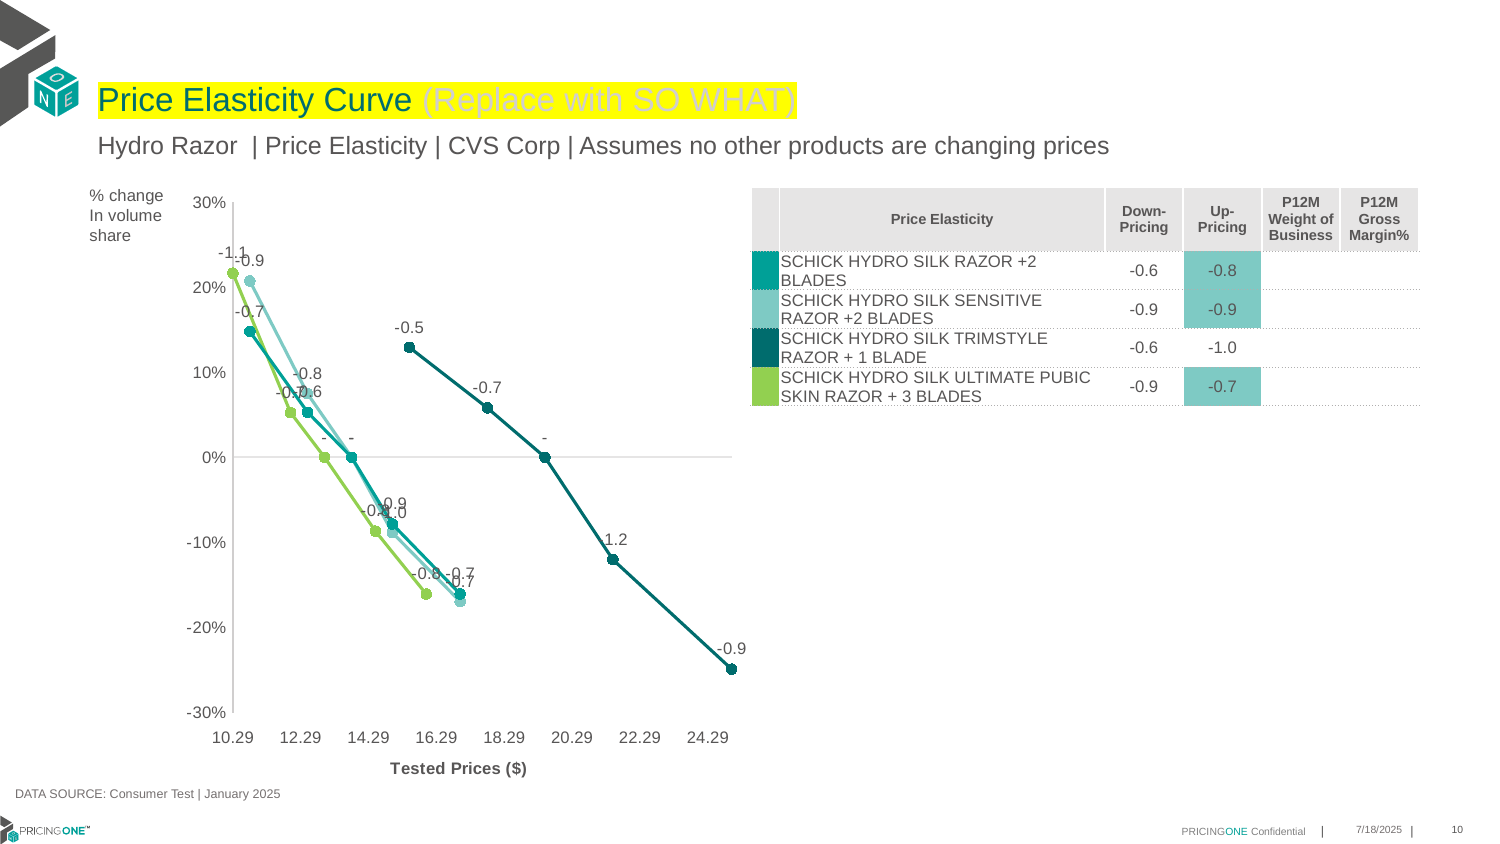

# Price Elasticity Curve (Replace with SO WHAT)
Hydro Razor  | Price Elasticity | CVS Corp | Assumes no other products are changing prices
% change In volume share
|  | Price Elasticity | Down-Pricing | Up-Pricing | P12M Weight of Business | P12M Gross Margin% |
| --- | --- | --- | --- | --- | --- |
|  | SCHICK HYDRO SILK RAZOR +2 BLADES | -0.6 | -0.8 |  |  |
|  | SCHICK HYDRO SILK SENSITIVE RAZOR +2 BLADES | -0.9 | -0.9 |  |  |
|  | SCHICK HYDRO SILK TRIMSTYLE RAZOR + 1 BLADE | -0.6 | -1.0 |  |  |
|  | SCHICK HYDRO SILK ULTIMATE PUBIC SKIN RAZOR + 3 BLADES | -0.9 | -0.7 |  |  |

### Chart

| Category | SCHICK HYDRO SILK RAZOR +2 BLADES | SCHICK HYDRO SILK SENSITIVE RAZOR +2 BLADES | SCHICK HYDRO SILK TRIMSTYLE RAZOR + 1 BLADE | SCHICK HYDRO SILK ULTIMATE PUBIC SKIN RAZOR + 3 BLADES |
|---|---|---|---|---|
DATA SOURCE: Consumer Test | January 2025

7/18/2025
10